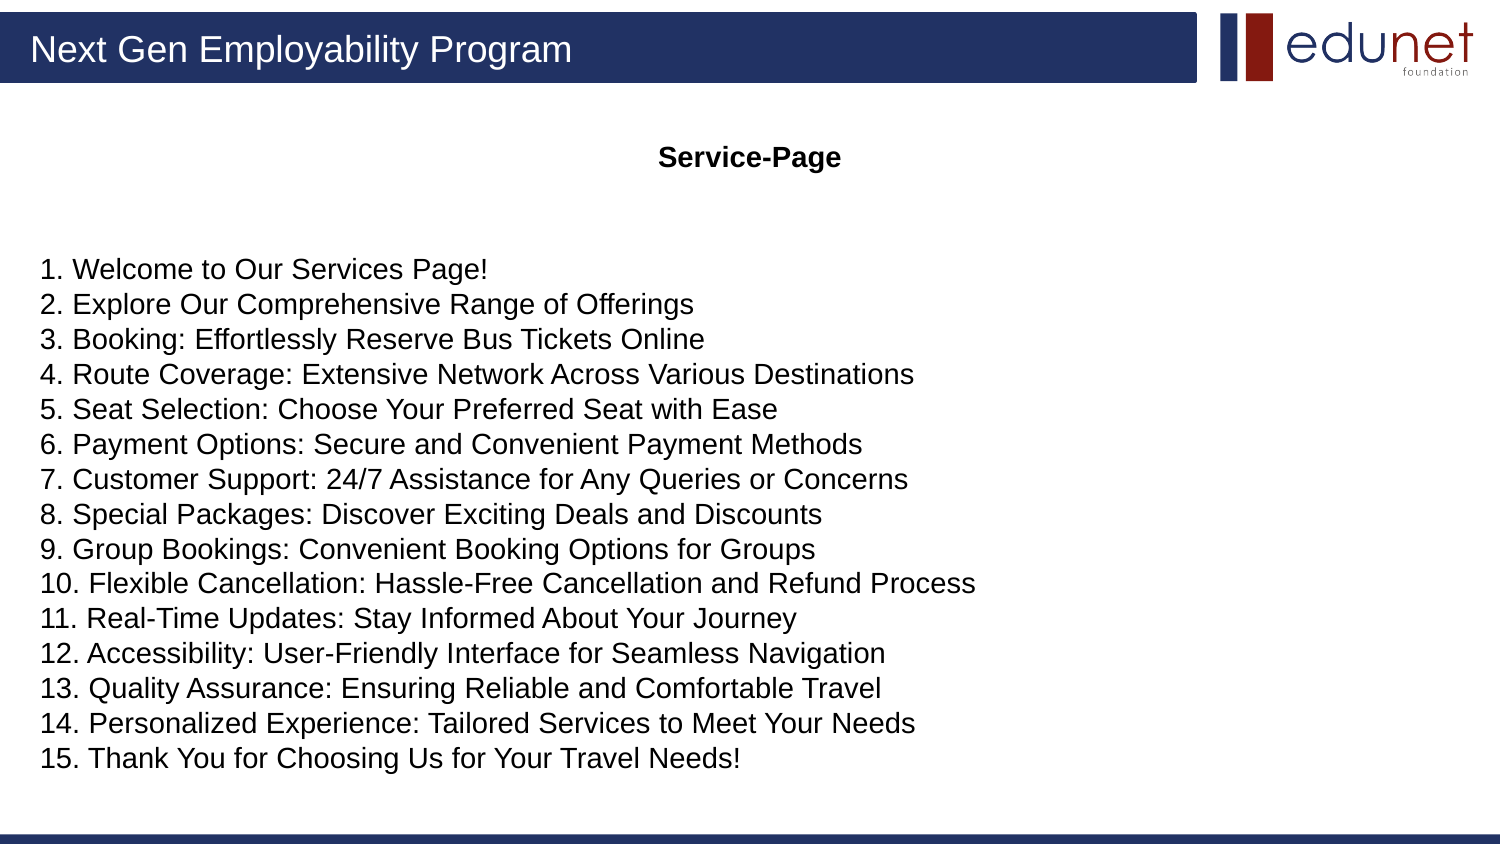

# Service-Page

1. Welcome to Our Services Page!
2. Explore Our Comprehensive Range of Offerings
3. Booking: Effortlessly Reserve Bus Tickets Online
4. Route Coverage: Extensive Network Across Various Destinations
5. Seat Selection: Choose Your Preferred Seat with Ease
6. Payment Options: Secure and Convenient Payment Methods
7. Customer Support: 24/7 Assistance for Any Queries or Concerns
8. Special Packages: Discover Exciting Deals and Discounts
9. Group Bookings: Convenient Booking Options for Groups
10. Flexible Cancellation: Hassle-Free Cancellation and Refund Process
11. Real-Time Updates: Stay Informed About Your Journey
12. Accessibility: User-Friendly Interface for Seamless Navigation
13. Quality Assurance: Ensuring Reliable and Comfortable Travel
14. Personalized Experience: Tailored Services to Meet Your Needs
15. Thank You for Choosing Us for Your Travel Needs!